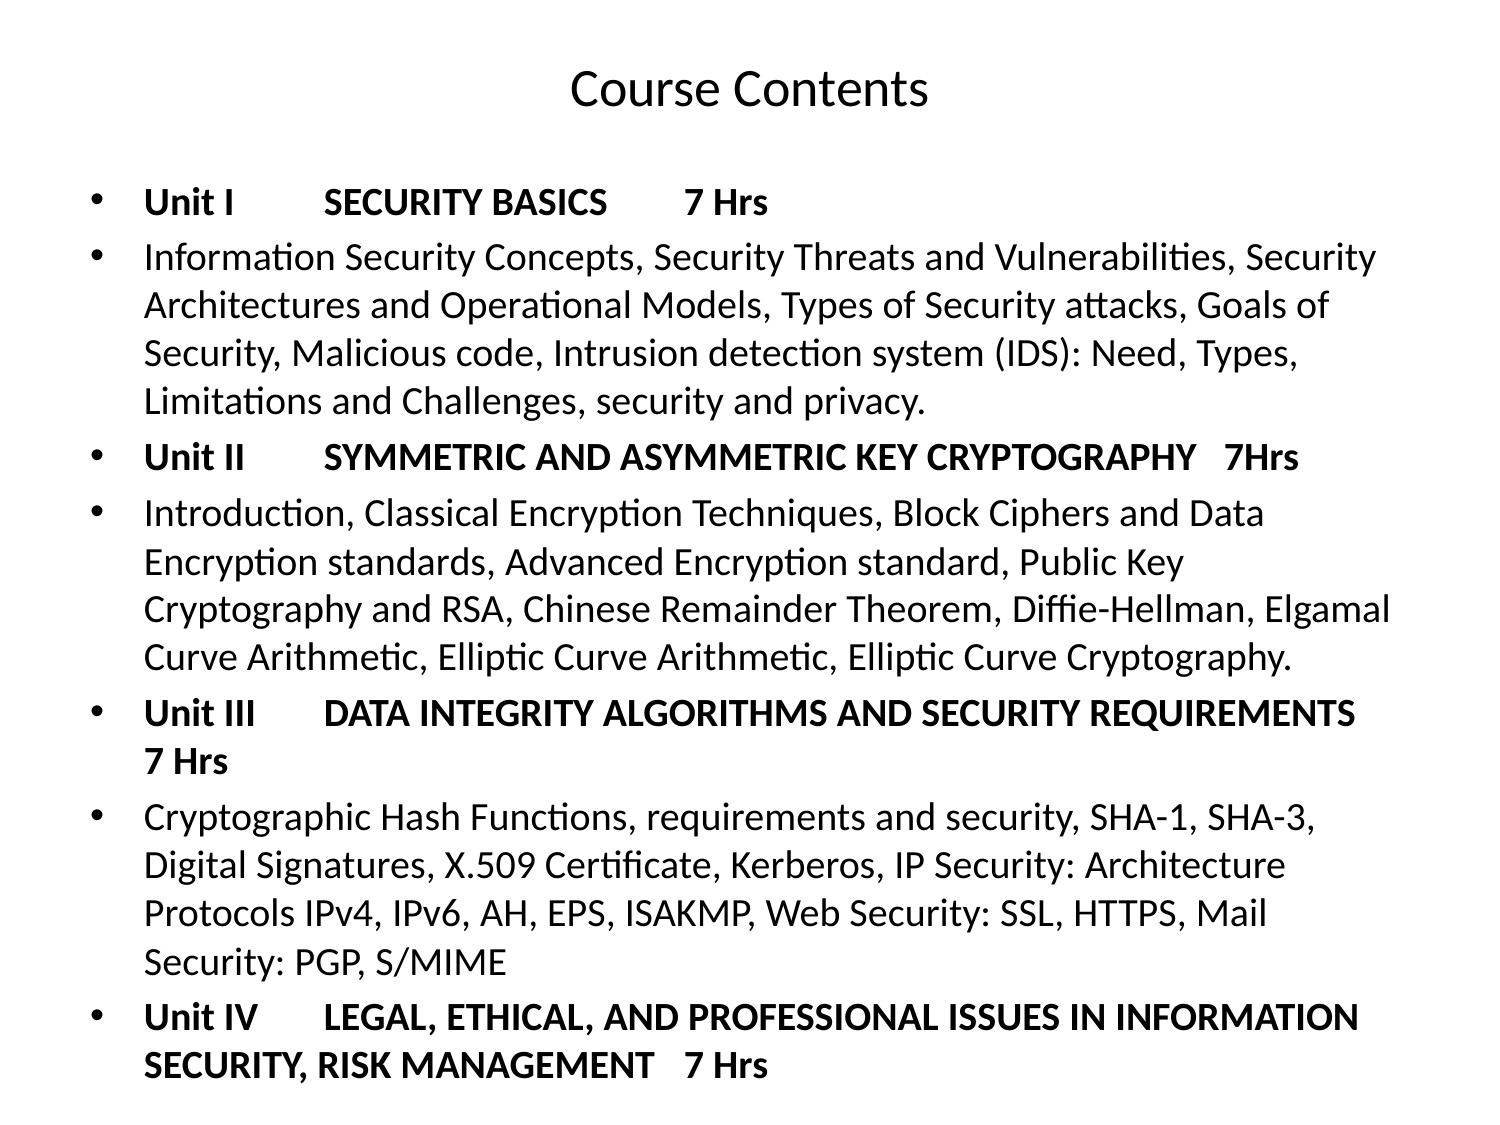

# Course Contents

Unit I 	SECURITY BASICS 	7 Hrs
Information Security Concepts, Security Threats and Vulnerabilities, Security Architectures and Operational Models, Types of Security attacks, Goals of Security, Malicious code, Intrusion detection system (IDS): Need, Types, Limitations and Challenges, security and privacy.
Unit II 	SYMMETRIC AND ASYMMETRIC KEY CRYPTOGRAPHY 	7Hrs
Introduction, Classical Encryption Techniques, Block Ciphers and Data Encryption standards, Advanced Encryption standard, Public Key Cryptography and RSA, Chinese Remainder Theorem, Diffie-Hellman, Elgamal Curve Arithmetic, Elliptic Curve Arithmetic, Elliptic Curve Cryptography.
Unit III 	DATA INTEGRITY ALGORITHMS AND SECURITY REQUIREMENTS 	7 Hrs
Cryptographic Hash Functions, requirements and security, SHA-1, SHA-3, Digital Signatures, X.509 Certificate, Kerberos, IP Security: Architecture Protocols IPv4, IPv6, AH, EPS, ISAKMP, Web Security: SSL, HTTPS, Mail Security: PGP, S/MIME
Unit IV 	LEGAL, ETHICAL, AND PROFESSIONAL ISSUES IN INFORMATION SECURITY, RISK MANAGEMENT 	7 Hrs